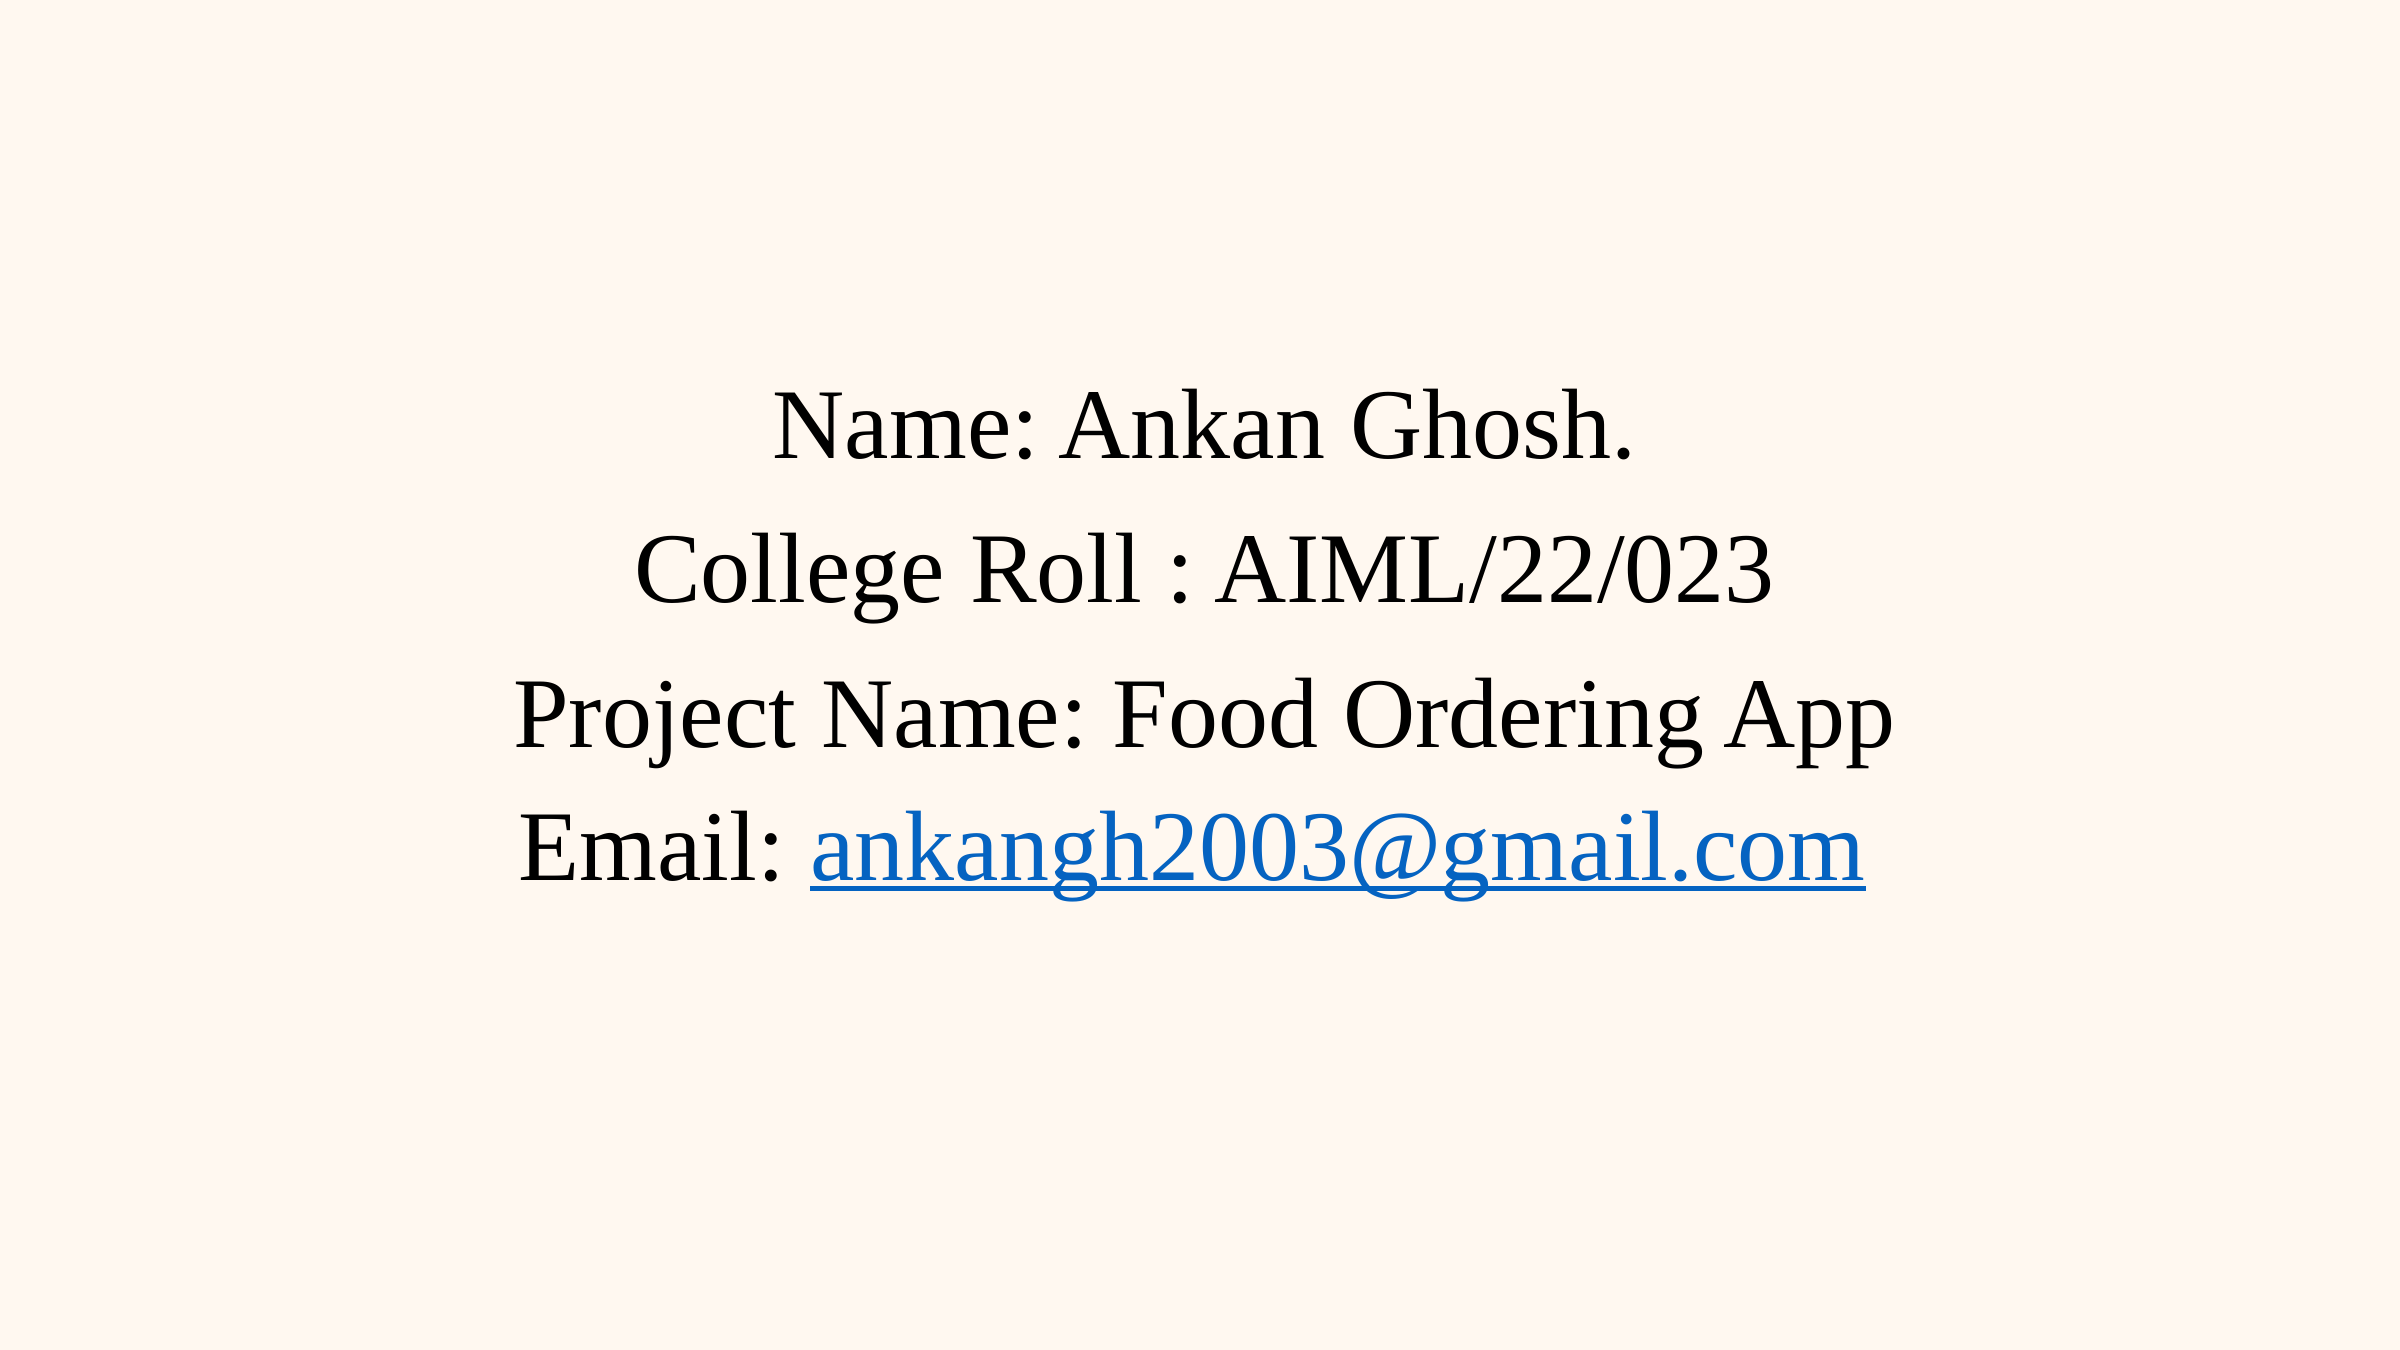

Name: Ankan Ghosh.

College Roll : AIML/22/023

Project Name: Food Ordering App

Email: ankangh2003@gmail.com